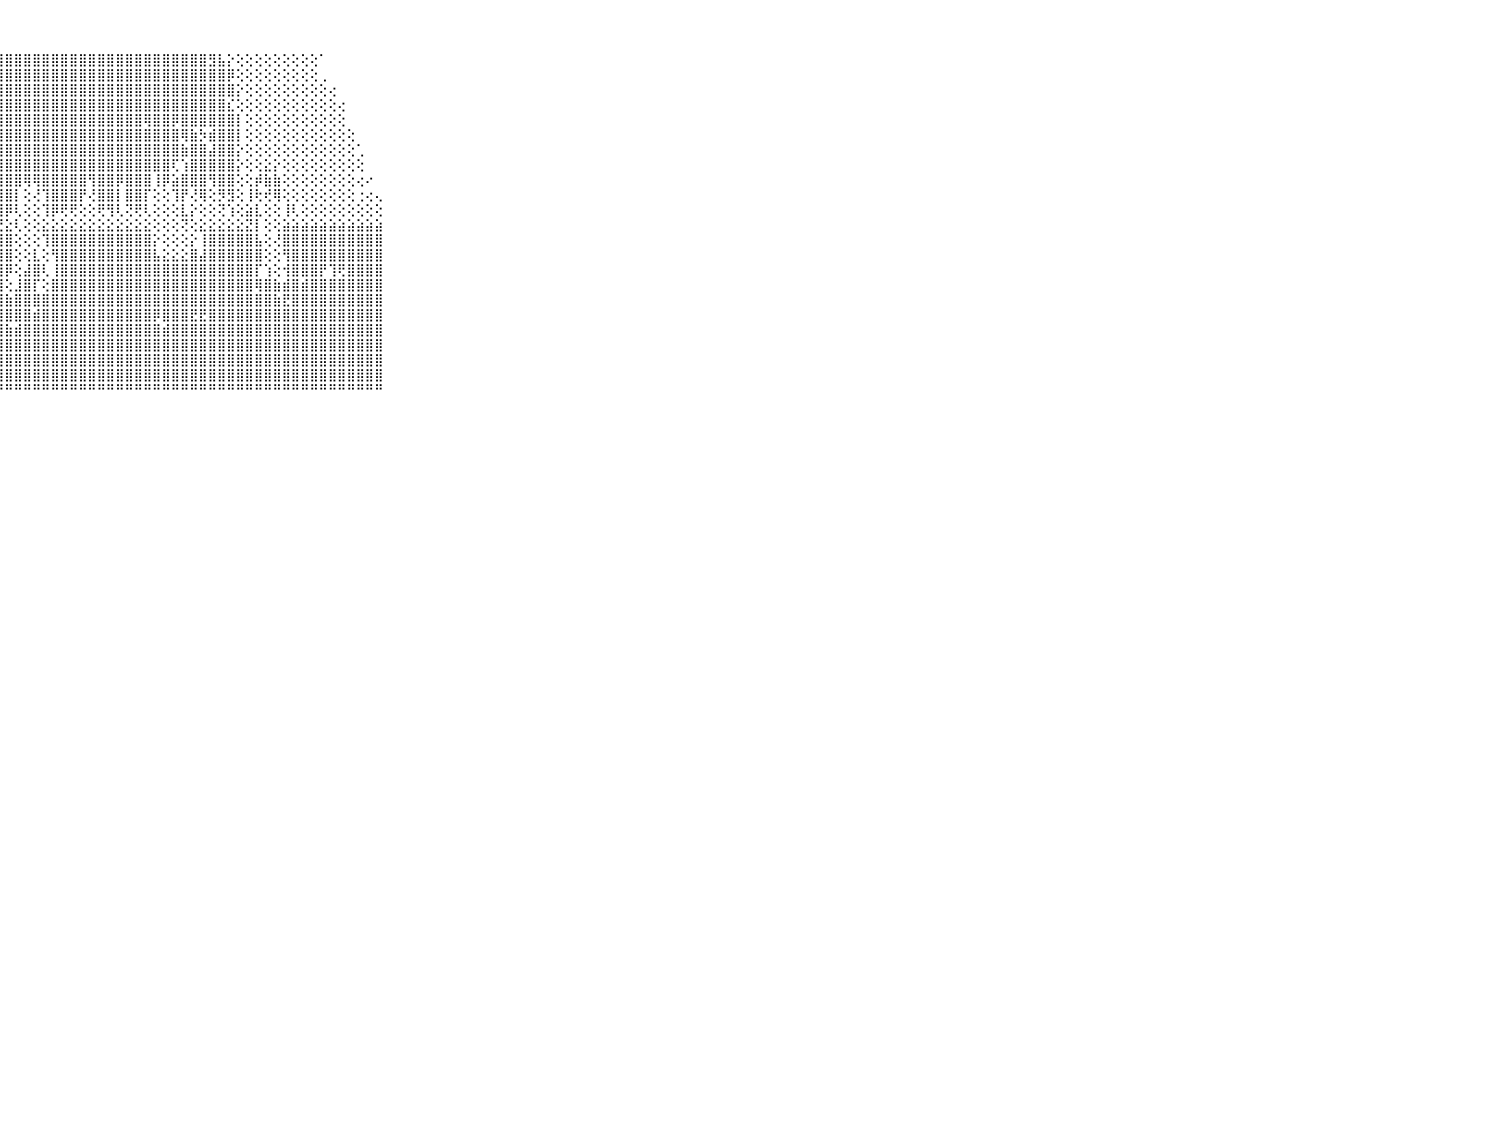

⠀⠀⠀⠀⠀⠀⠀⠀⠀⠀⠀⣿⣿⣿⣿⣿⣿⣿⣿⣿⣿⣿⣿⣿⣿⣿⣿⣿⣿⣿⣿⣿⣿⣿⣿⣿⣿⣿⣿⣿⣿⣿⣿⣿⣿⣿⣿⣿⣿⣿⣻⣧⡕⢕⢕⢕⢕⢕⢕⢕⢕⢕⠁⠀⠀⠀⠀⠀⠀⠀⠀⠀⠀⠀⠀⠀⠀⠀⠀⠀⠀
⠀⠀⠀⠀⠀⠀⠀⠀⠀⠀⠀⣿⣿⣿⣿⣿⣿⣿⣿⣿⣿⣿⣿⣿⣿⣿⣿⣿⣿⣿⣿⣿⣿⣿⣿⣿⣿⣿⣿⣿⣿⣿⣿⣿⣿⣿⣿⣿⣿⣿⣿⣿⡿⢕⢕⢕⢕⢕⢕⢕⢕⢕⢀⠀⠀⠀⠀⠀⠀⠀⠀⠀⠀⠀⠀⠀⠀⠀⠀⠀⠀
⠀⠀⠀⠀⠀⠀⠀⠀⠀⠀⠀⣿⣿⣿⣿⣿⣿⣿⣿⣿⣿⣿⣿⣿⣿⣿⣿⣿⣿⣿⣿⣿⣿⣿⣿⣿⣿⣿⣿⣿⣿⣿⣿⣿⣿⣿⣿⣿⣿⣿⣿⣿⣿⡕⢕⢕⢕⢕⢕⢕⢕⢕⢕⢔⠀⠀⠀⠀⠀⠀⠀⠀⠀⠀⠀⠀⠀⠀⠀⠀⠀
⠀⠀⠀⠀⠀⠀⠀⠀⠀⠀⠀⣿⣿⣿⣿⣿⣿⣿⣿⣿⣿⣿⣿⣿⣿⣿⣿⣿⣿⣿⣿⣿⣿⣿⣿⣿⣿⣿⣿⣿⣿⣿⣿⣿⣿⣿⣿⣿⣿⣿⣿⣿⣎⢕⢕⢕⢕⢕⢕⢕⢕⢕⢕⢕⢔⠀⠀⠀⠀⠀⠀⠀⠀⠀⠀⠀⠀⠀⠀⠀⠀
⠀⠀⠀⠀⠀⠀⠀⠀⠀⠀⠀⣾⣿⣿⣿⣿⣿⣿⣿⣿⣿⣿⣿⣿⣿⣿⣿⣿⣿⣿⣿⣿⣿⣿⣿⣿⣿⣿⣿⣿⣿⣿⣿⢿⣿⣿⡿⣿⣿⣿⣿⣿⣿⡇⢕⢕⢕⢕⢕⢕⢕⢕⢕⢕⢕⠀⠀⠀⠀⠀⠀⠀⠀⠀⠀⠀⠀⠀⠀⠀⠀
⠀⠀⠀⠀⠀⠀⠀⠀⠀⠀⠀⣿⣿⣿⣿⣿⣿⣿⣿⣿⣿⣿⣿⣿⣿⣿⣿⣿⣿⣿⣿⣿⣿⣿⣿⣿⣿⣿⣿⣿⣿⣿⣿⣿⣿⣿⣿⢿⣷⡳⣾⣿⣿⡇⢕⢕⢕⢕⢕⢕⢕⢕⢕⢕⢕⢕⠀⠀⠀⠀⠀⠀⠀⠀⠀⠀⠀⠀⠀⠀⠀
⠀⠀⠀⠀⠀⠀⠀⠀⠀⠀⠀⣿⣿⣿⣿⣿⣿⣿⣿⣿⣿⣿⣿⣿⣿⣿⣿⣿⣿⣿⣿⣿⣿⣿⣿⣿⣿⣿⣿⣿⣿⣿⣿⣿⣿⣿⣿⣷⣿⣿⣼⣿⣿⡕⢕⢕⢕⢕⢕⢕⢕⢕⢕⢕⢕⢕⢁⠀⠀⠀⠀⠀⠀⠀⠀⠀⠀⠀⠀⠀⠀
⠀⠀⠀⠀⠀⠀⠀⠀⠀⠀⠀⣿⣿⣿⣿⣿⣿⣿⣿⣿⣿⣿⣿⣿⣿⣿⣿⣿⣿⣿⣿⣿⣿⣿⣿⣿⣿⣿⣿⣿⣿⣿⣿⣿⣿⣿⢏⢱⣿⣿⣿⣿⣿⡕⢕⢕⣕⡕⢕⢕⢕⢕⢕⢕⢕⢕⢕⠀⠀⠀⠀⠀⠀⠀⠀⠀⠀⠀⠀⠀⠀
⠀⠀⠀⠀⠀⠀⠀⠀⠀⠀⠀⣿⣿⣿⣿⣿⣿⣿⣿⣼⣿⣿⣿⣿⢹⣿⣿⣿⣿⣿⢿⢿⣿⣿⣿⣿⣿⢻⣿⣿⡿⣿⣿⣿⢸⡿⣵⣿⣿⣿⢻⣿⣿⢕⢕⡾⣷⣷⢕⢕⢕⢕⢕⢕⢕⢕⢔⠔⠀⠀⠀⠀⠀⠀⠀⠀⠀⠀⠀⠀⠀
⠀⠀⠀⠀⠀⠀⠀⠀⠀⠀⠀⣿⣿⣿⣿⣿⣿⣿⣿⢹⣿⣿⣿⡗⢜⣿⣿⣿⣿⡇⢕⢜⢹⣿⣿⣿⡟⢜⣿⣿⡇⣿⣿⡏⢕⢕⢹⡟⢜⢿⢕⡻⣻⢕⢸⢗⢞⢿⢕⢕⢕⢕⢕⢕⢕⢕⢐⢔⢄⠀⠀⠀⠀⠀⠀⠀⠀⠀⠀⠀⠀
⠀⠀⠀⠀⠀⠀⠀⠀⠀⠀⠀⢟⢿⢿⢏⢟⢟⢟⢟⢜⢻⢿⢿⢇⢕⢽⢿⣿⡿⢇⢕⢕⢹⡿⢟⢟⢕⢕⢟⢻⢇⢝⢟⢇⢕⢕⢕⣇⡕⢕⢕⢝⢱⢕⣵⣇⢕⢕⢸⢇⢕⢕⢕⢕⢕⢕⢕⢕⢕⠀⠀⠀⠀⠀⠀⠀⠀⠀⠀⠀⠀
⠀⠀⠀⠀⠀⠀⠀⠀⠀⠀⠀⣕⣕⣕⣕⣕⣕⣕⣕⣕⣕⣕⣕⣕⣕⣕⣕⣜⣕⢇⢕⢕⣕⣕⣕⣕⣕⣕⣕⣕⣕⣕⣕⣕⢕⢕⢕⢝⢕⣕⣕⣕⣕⣕⣝⡇⢕⢕⣵⣵⣵⣵⣵⣵⣵⣵⣵⣵⣵⠀⠀⠀⠀⠀⠀⠀⠀⠀⠀⠀⠀
⠀⠀⠀⠀⠀⠀⠀⠀⠀⠀⠀⣿⣿⣿⣿⣿⣿⣿⣿⣿⣿⣿⣿⣿⣿⣿⣿⣿⣿⢕⢕⢕⢹⣿⣿⣿⣿⣿⣿⣿⣿⣿⣿⣿⡕⢕⢕⢕⡕⢸⣿⣿⣿⣿⣿⣧⢕⢜⣿⣿⣿⣿⣿⣿⣿⣿⣿⣿⣿⠀⠀⠀⠀⠀⠀⠀⠀⠀⠀⠀⠀
⠀⠀⠀⠀⠀⠀⠀⠀⠀⠀⠀⣿⣿⣿⣿⣿⣿⣿⣿⣿⣿⣿⣿⣿⣿⣿⣿⣿⣿⢕⢕⣇⢕⢻⣿⣿⣿⣿⣿⣿⣿⣿⣿⣿⣧⣕⣕⣕⣿⣼⣿⣿⣿⣿⣿⣿⢕⢕⢻⣿⣿⣿⣿⣿⣿⣿⣿⣿⣿⠀⠀⠀⠀⠀⠀⠀⠀⠀⠀⠀⠀
⠀⠀⠀⠀⠀⠀⠀⠀⠀⠀⠀⣿⣿⣿⣿⣿⣿⣿⣿⣿⣿⣿⣿⣿⣿⣿⣿⣿⡿⢕⣼⣿⢇⢸⣿⣿⣿⣿⣿⣿⣿⣿⣿⣿⣿⣿⣿⣿⣿⣿⣿⣿⣿⣿⣿⡏⢱⢕⢺⣿⣿⣿⡟⢹⢟⣿⣿⣿⣿⠀⠀⠀⠀⠀⠀⠀⠀⠀⠀⠀⠀
⠀⠀⠀⠀⠀⠀⠀⠀⠀⠀⠀⣿⣿⣿⣿⣿⣿⣿⣿⣿⣿⣿⣿⣿⣿⣿⣿⣿⢕⣸⣿⡏⢕⣿⣿⣿⣿⣿⣿⣿⣿⣿⣿⣿⣿⣿⣿⣿⣿⣿⣿⣿⣿⣿⣿⢿⣿⣷⣾⣿⣾⣿⣿⣿⣿⣿⣿⣿⣿⠀⠀⠀⠀⠀⠀⠀⠀⠀⠀⠀⠀
⠀⠀⠀⠀⠀⠀⠀⠀⠀⠀⠀⣿⣿⣿⣿⣿⣿⣿⣿⣿⣿⣿⣿⣿⣿⣿⣿⣿⣷⣿⣿⣿⣿⣿⣿⣿⣿⣿⣿⣿⣿⣿⣿⣿⣿⣿⣿⣿⣿⣿⣿⣿⣿⣿⣿⣿⣿⣷⣟⣿⣿⣿⣿⣿⣿⣿⣿⣿⣿⠀⠀⠀⠀⠀⠀⠀⠀⠀⠀⠀⠀
⠀⠀⠀⠀⠀⠀⠀⠀⠀⠀⠀⣿⣿⣿⣿⣿⣿⣿⣿⣿⣿⣿⣿⣿⣿⣿⣿⣿⣿⣿⣿⣾⣿⣿⣿⣿⣿⣿⣿⣿⣿⣿⣿⣿⡿⣿⣿⣿⣟⣟⣿⣿⣿⣿⣿⣿⣿⣿⣿⣿⣿⣿⣿⣿⣿⣿⣿⣿⣿⠀⠀⠀⠀⠀⠀⠀⠀⠀⠀⠀⠀
⠀⠀⠀⠀⠀⠀⠀⠀⠀⠀⠀⣿⣿⣿⣿⣿⣿⣿⣿⣿⣿⣿⣿⣿⣿⣿⣿⣿⣷⣾⣿⣿⣿⣿⣿⣿⣿⣿⣿⣿⣿⣿⣿⣿⣿⣾⣿⣿⣿⣿⣿⣿⣿⣿⣿⣿⣿⣿⣿⣿⣿⣿⣿⣿⣿⣿⣿⣿⣿⠀⠀⠀⠀⠀⠀⠀⠀⠀⠀⠀⠀
⠀⠀⠀⠀⠀⠀⠀⠀⠀⠀⠀⣿⣿⣿⣿⣿⣿⣿⣿⣿⣿⣿⣿⣿⣿⣿⣿⣿⣿⣿⣿⣿⣿⣿⣿⣿⣿⣿⣿⣿⣿⣿⣿⣿⣿⣿⣿⣿⣿⣿⣿⣿⣿⣿⣿⣿⣿⣿⣿⣿⣿⣿⣿⣿⣿⣿⣿⣿⣿⠀⠀⠀⠀⠀⠀⠀⠀⠀⠀⠀⠀
⠀⠀⠀⠀⠀⠀⠀⠀⠀⠀⠀⣿⣿⣿⣿⣿⣿⣿⣿⣿⣿⣿⣿⣿⣿⣿⣿⣿⣿⣿⣿⣿⣿⣿⣿⣿⣿⣿⣿⣿⣿⣿⣿⣿⣿⣿⣿⣿⣿⣿⣿⣿⣿⣿⣿⣿⣿⣿⣿⣿⣿⣿⣿⣿⣿⣿⣿⣿⣿⠀⠀⠀⠀⠀⠀⠀⠀⠀⠀⠀⠀
⠀⠀⠀⠀⠀⠀⠀⠀⠀⠀⠀⣿⣿⣿⣿⣿⣿⣿⣿⣿⣿⣿⣿⣿⣿⣿⣿⣿⣿⣿⣿⣿⣿⣿⣿⣿⣿⣿⣿⣿⣿⣿⣿⣿⣿⣿⣿⣿⣿⣿⣿⣿⣿⣿⣿⣿⣿⣿⣿⣿⣿⣿⣿⣿⣿⣿⣿⣿⣿⠀⠀⠀⠀⠀⠀⠀⠀⠀⠀⠀⠀
⠀⠀⠀⠀⠀⠀⠀⠀⠀⠀⠀⠛⠛⠛⠛⠛⠛⠛⠛⠛⠛⠛⠛⠛⠛⠛⠛⠛⠛⠛⠛⠛⠛⠛⠛⠛⠛⠛⠛⠛⠛⠛⠛⠛⠛⠛⠛⠛⠛⠛⠛⠛⠛⠛⠛⠛⠛⠛⠛⠛⠛⠛⠛⠛⠛⠛⠛⠛⠛⠀⠀⠀⠀⠀⠀⠀⠀⠀⠀⠀⠀